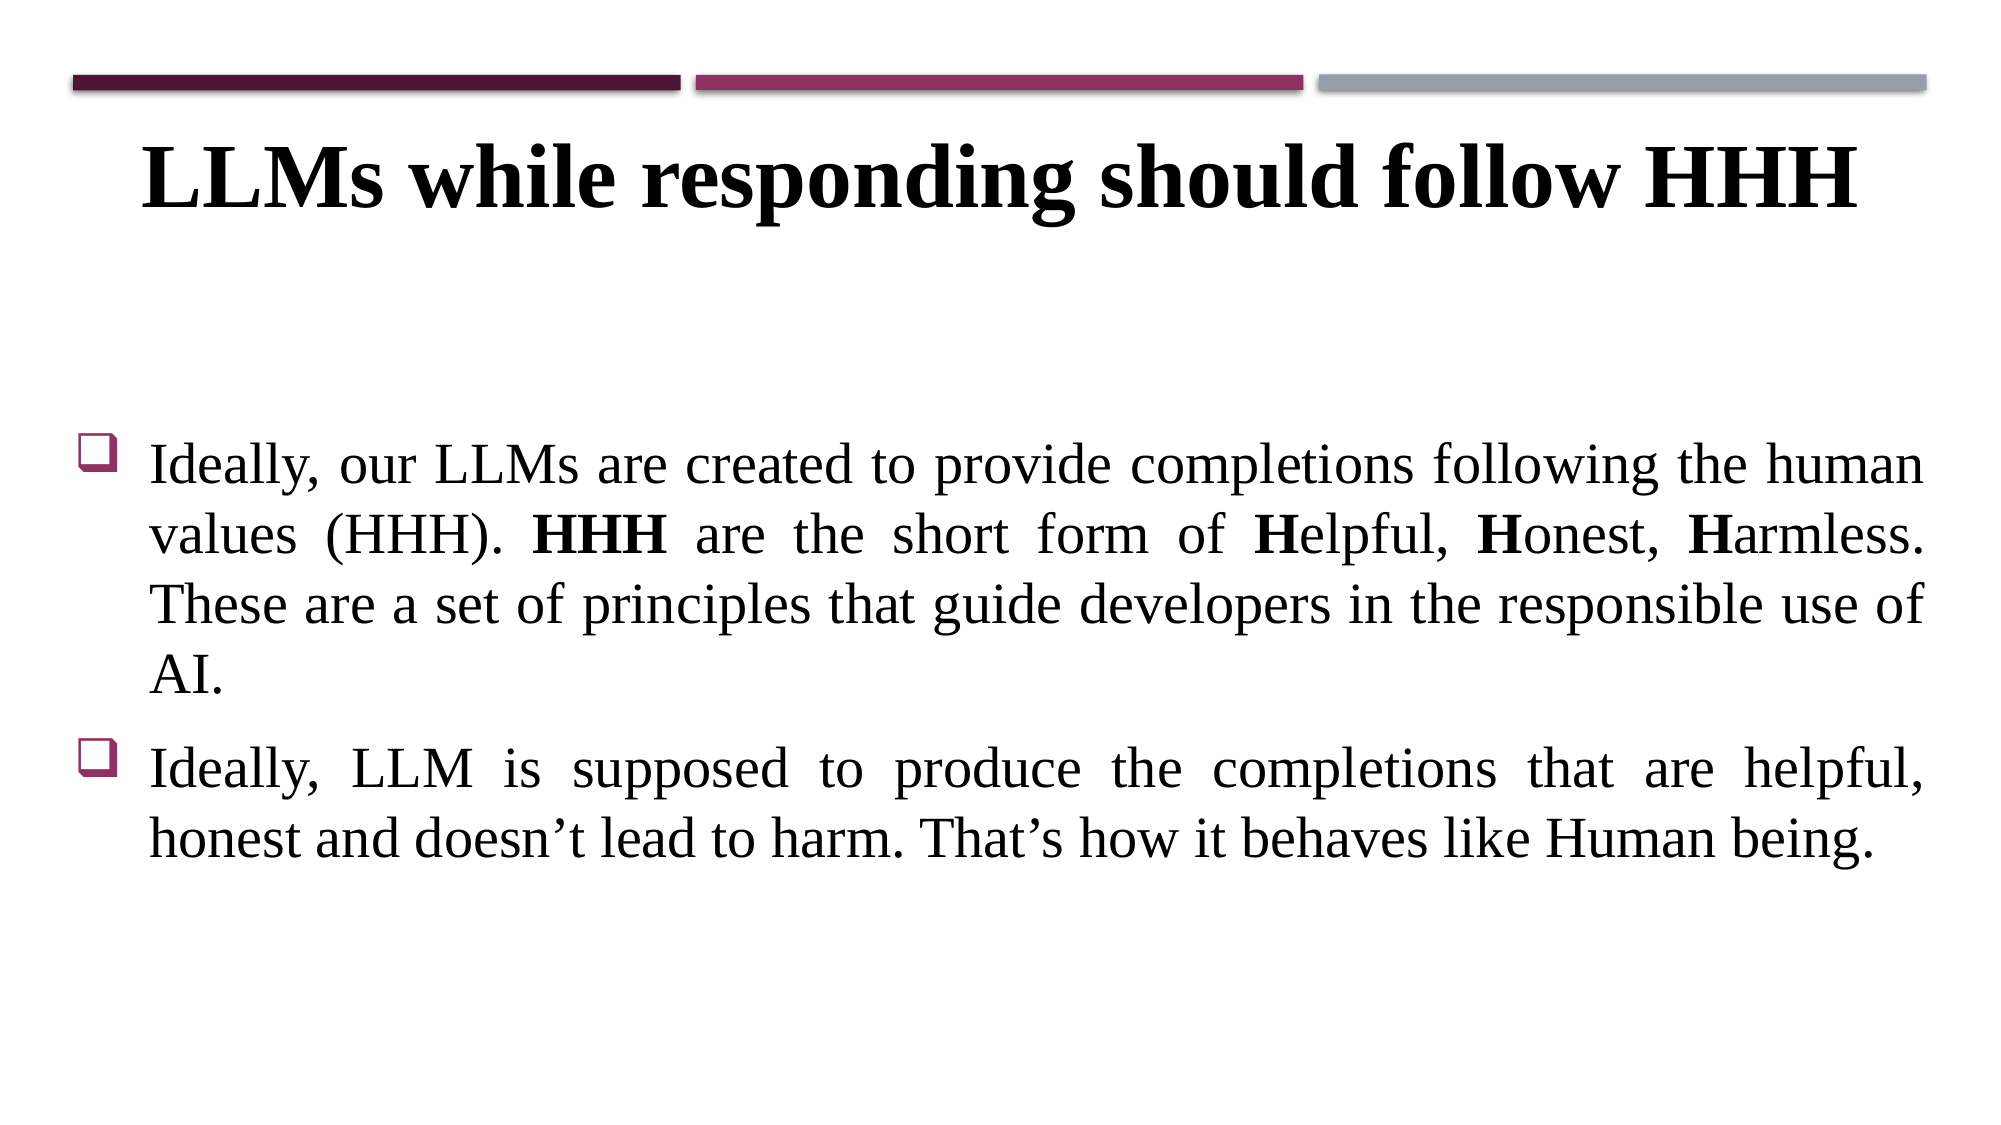

LLMs while responding should follow HHH
Ideally, our LLMs are created to provide completions following the human values (HHH). HHH are the short form of Helpful, Honest, Harmless. These are a set of principles that guide developers in the responsible use of AI.
Ideally, LLM is supposed to produce the completions that are helpful, honest and doesn’t lead to harm. That’s how it behaves like Human being.